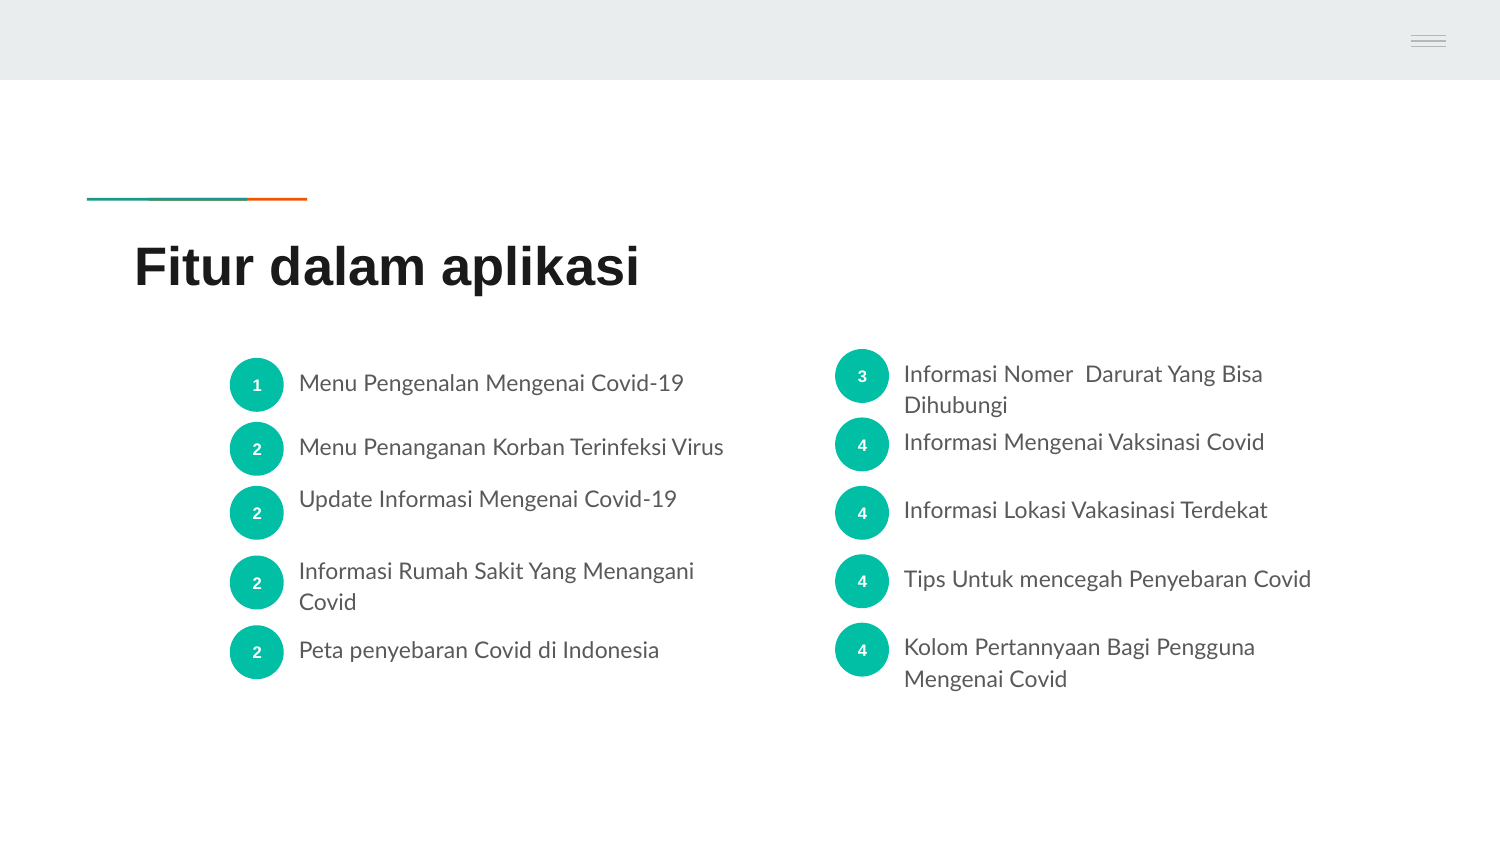

# Fitur dalam aplikasi
Informasi Nomer  Darurat Yang Bisa Dihubungi

Menu Pengenalan Mengenai Covid-19

3
1
Informasi Mengenai Vaksinasi Covid

Menu Penanganan Korban Terinfeksi Virus

4
2
Update Informasi Mengenai Covid-19

Informasi Lokasi Vakasinasi Terdekat

2
4
Informasi Rumah Sakit Yang Menangani Covid

Tips Untuk mencegah Penyebaran Covid

4
2
Kolom Pertannyaan Bagi Pengguna Mengenai Covid

Peta penyebaran Covid di Indonesia

4
2